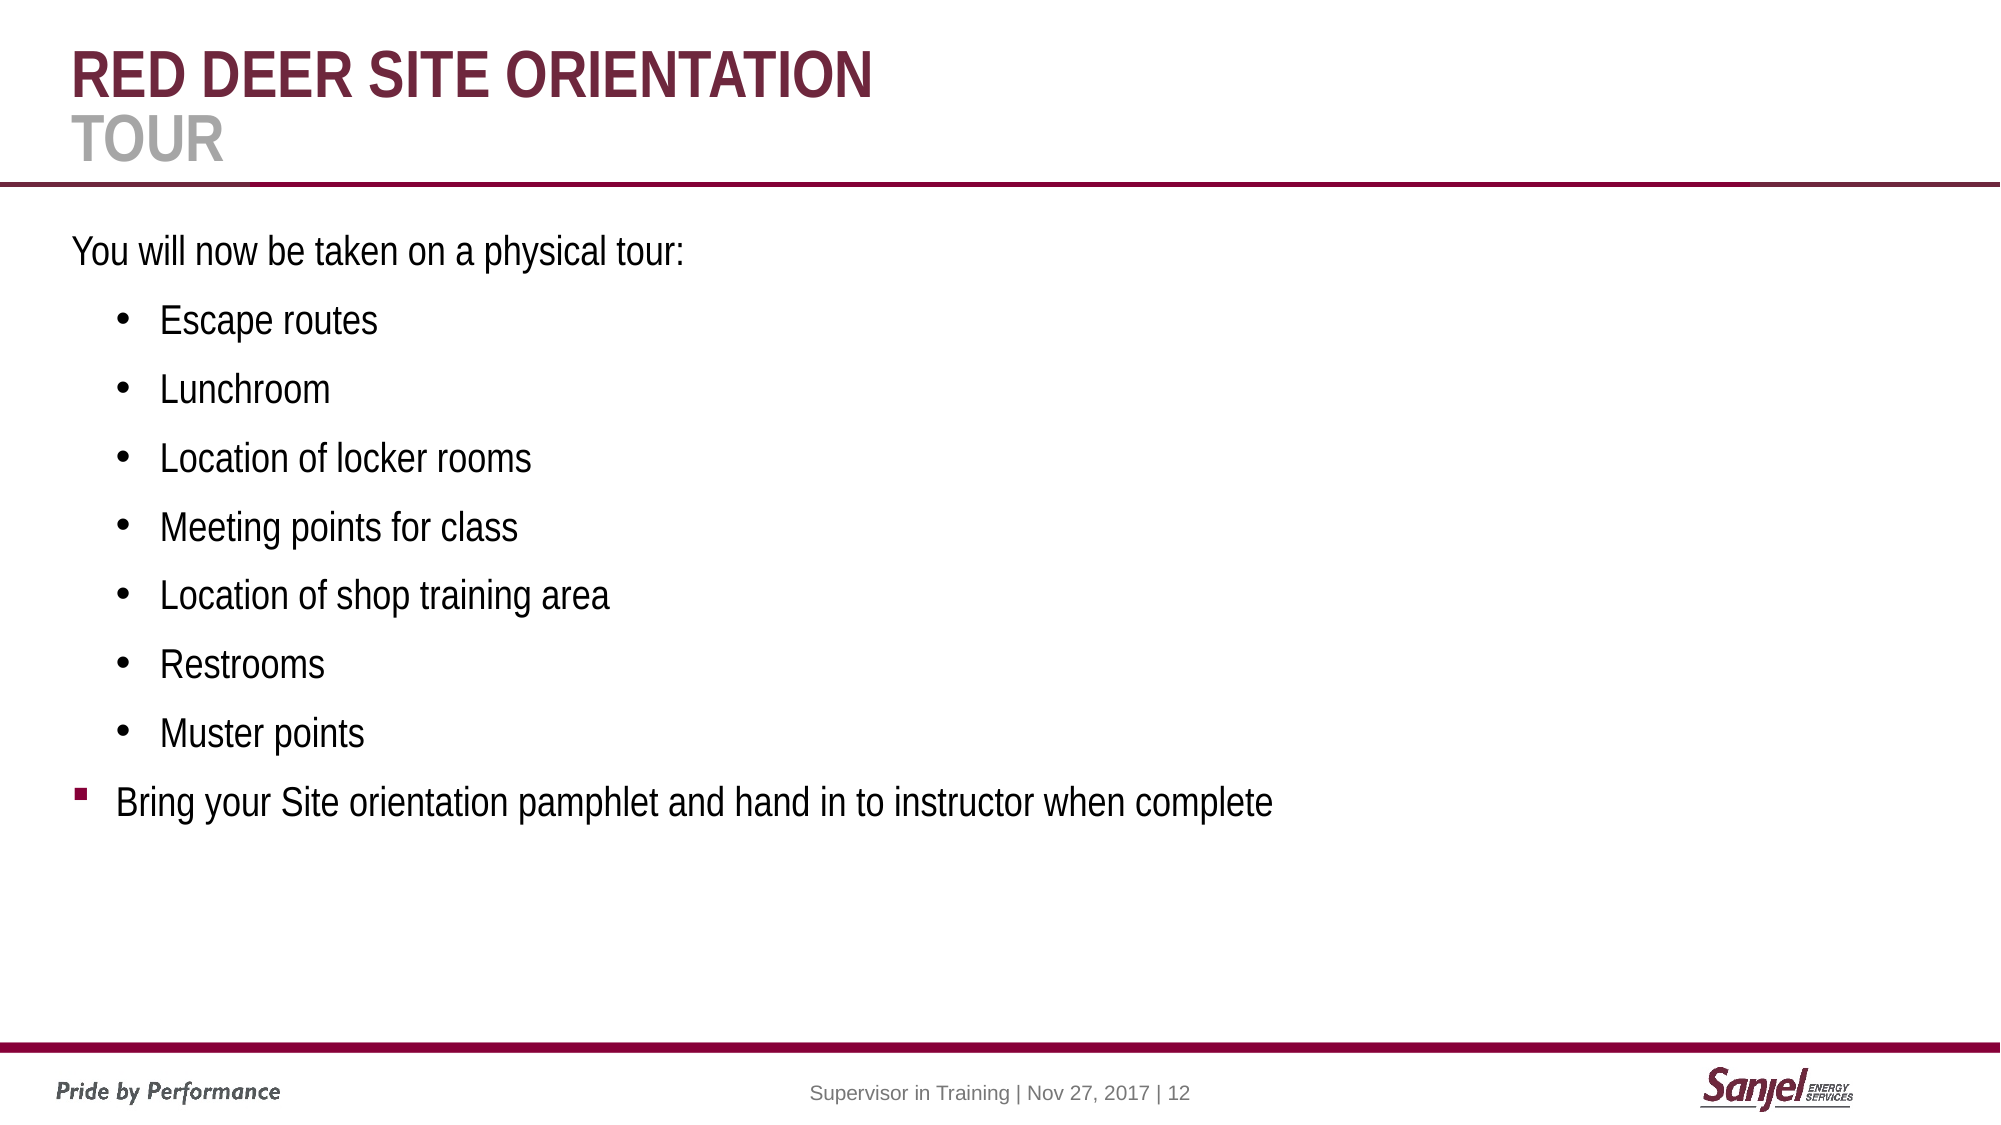

# Red Deer Site Orientation Tour
You will now be taken on a physical tour:
Escape routes
Lunchroom
Location of locker rooms
Meeting points for class
Location of shop training area
Restrooms
Muster points
Bring your Site orientation pamphlet and hand in to instructor when complete